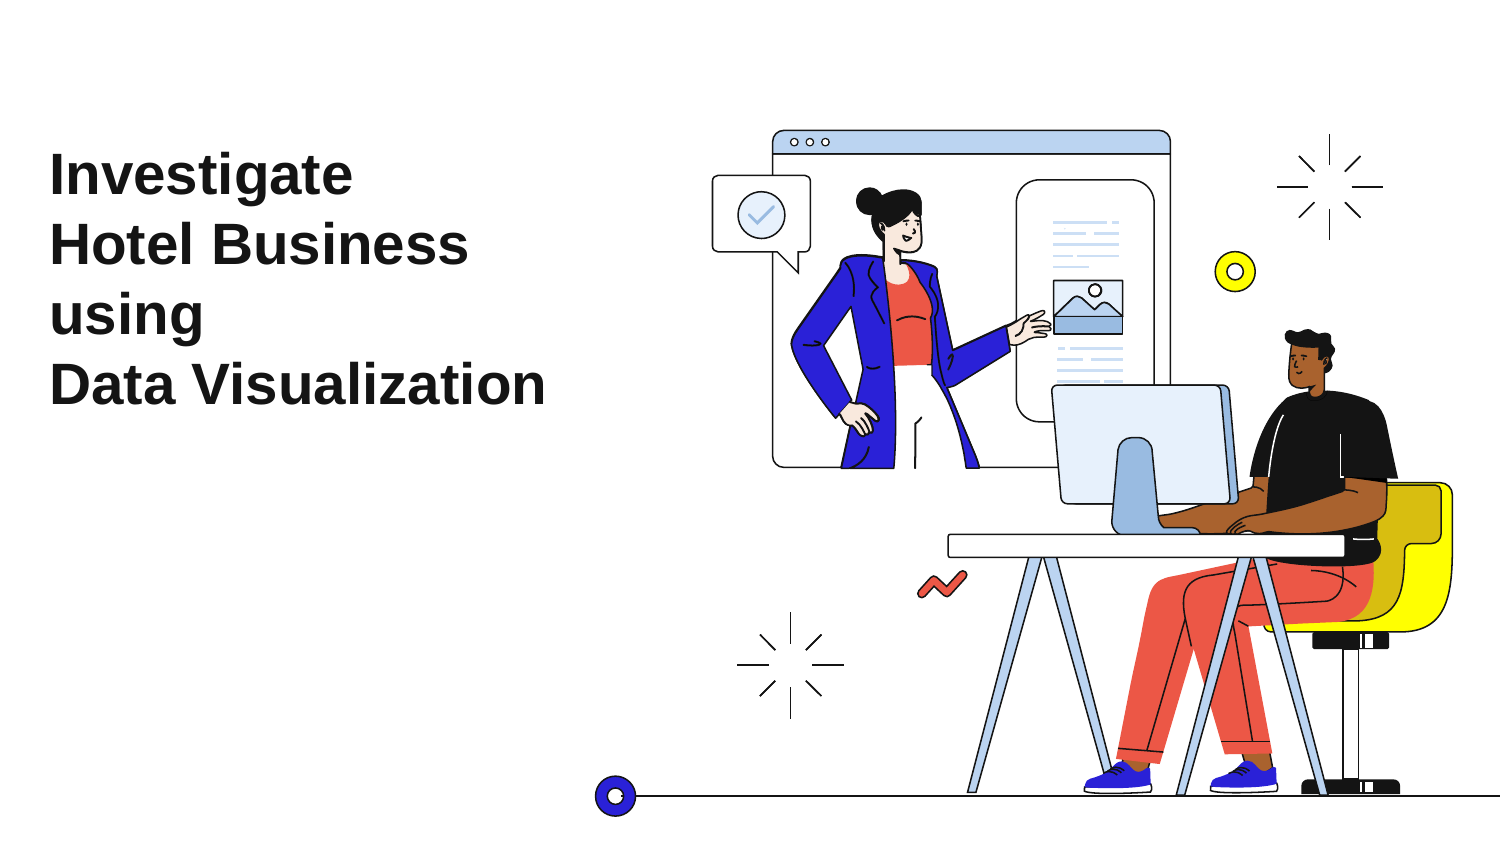

# Investigate Hotel Business using Data Visualization